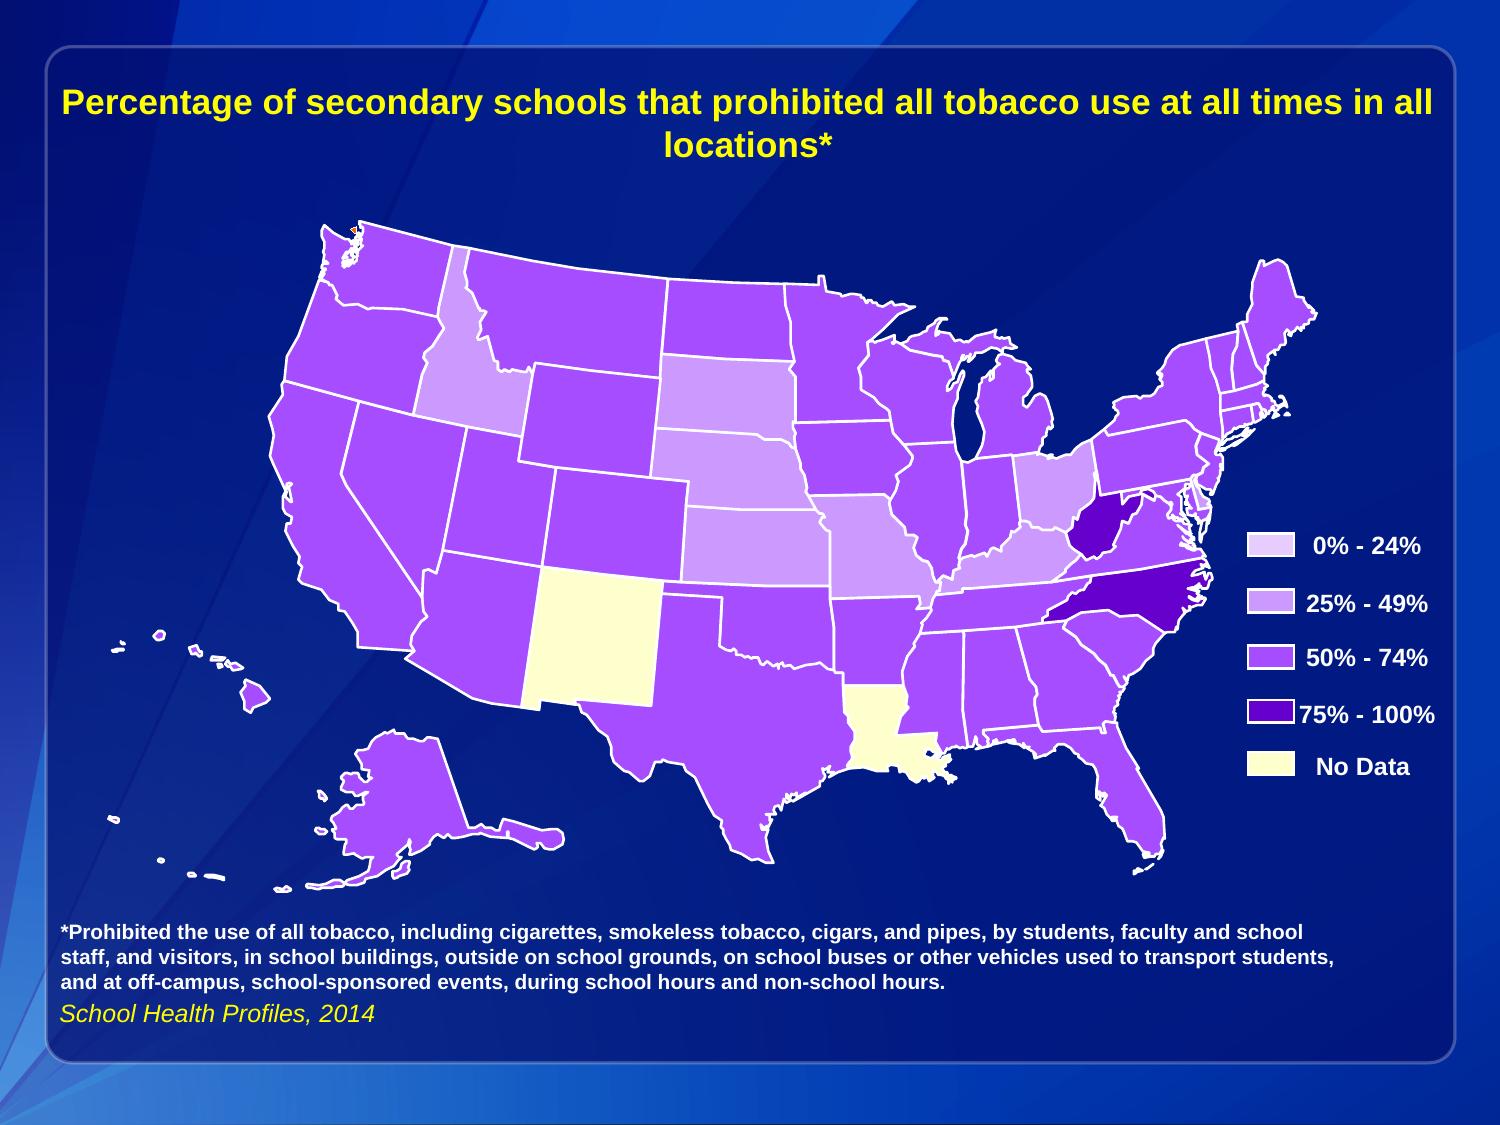

Percentage of secondary schools that prohibited all tobacco use at all times in all locations*

0% - 24%

25% - 49%

50% - 74%

75% - 100%

No Data

*Prohibited the use of all tobacco, including cigarettes, smokeless tobacco, cigars, and pipes, by students, faculty and school staff, and visitors, in school buildings, outside on school grounds, on school buses or other vehicles used to transport students, and at off-campus, school-sponsored events, during school hours and non-school hours.
School Health Profiles, 2014